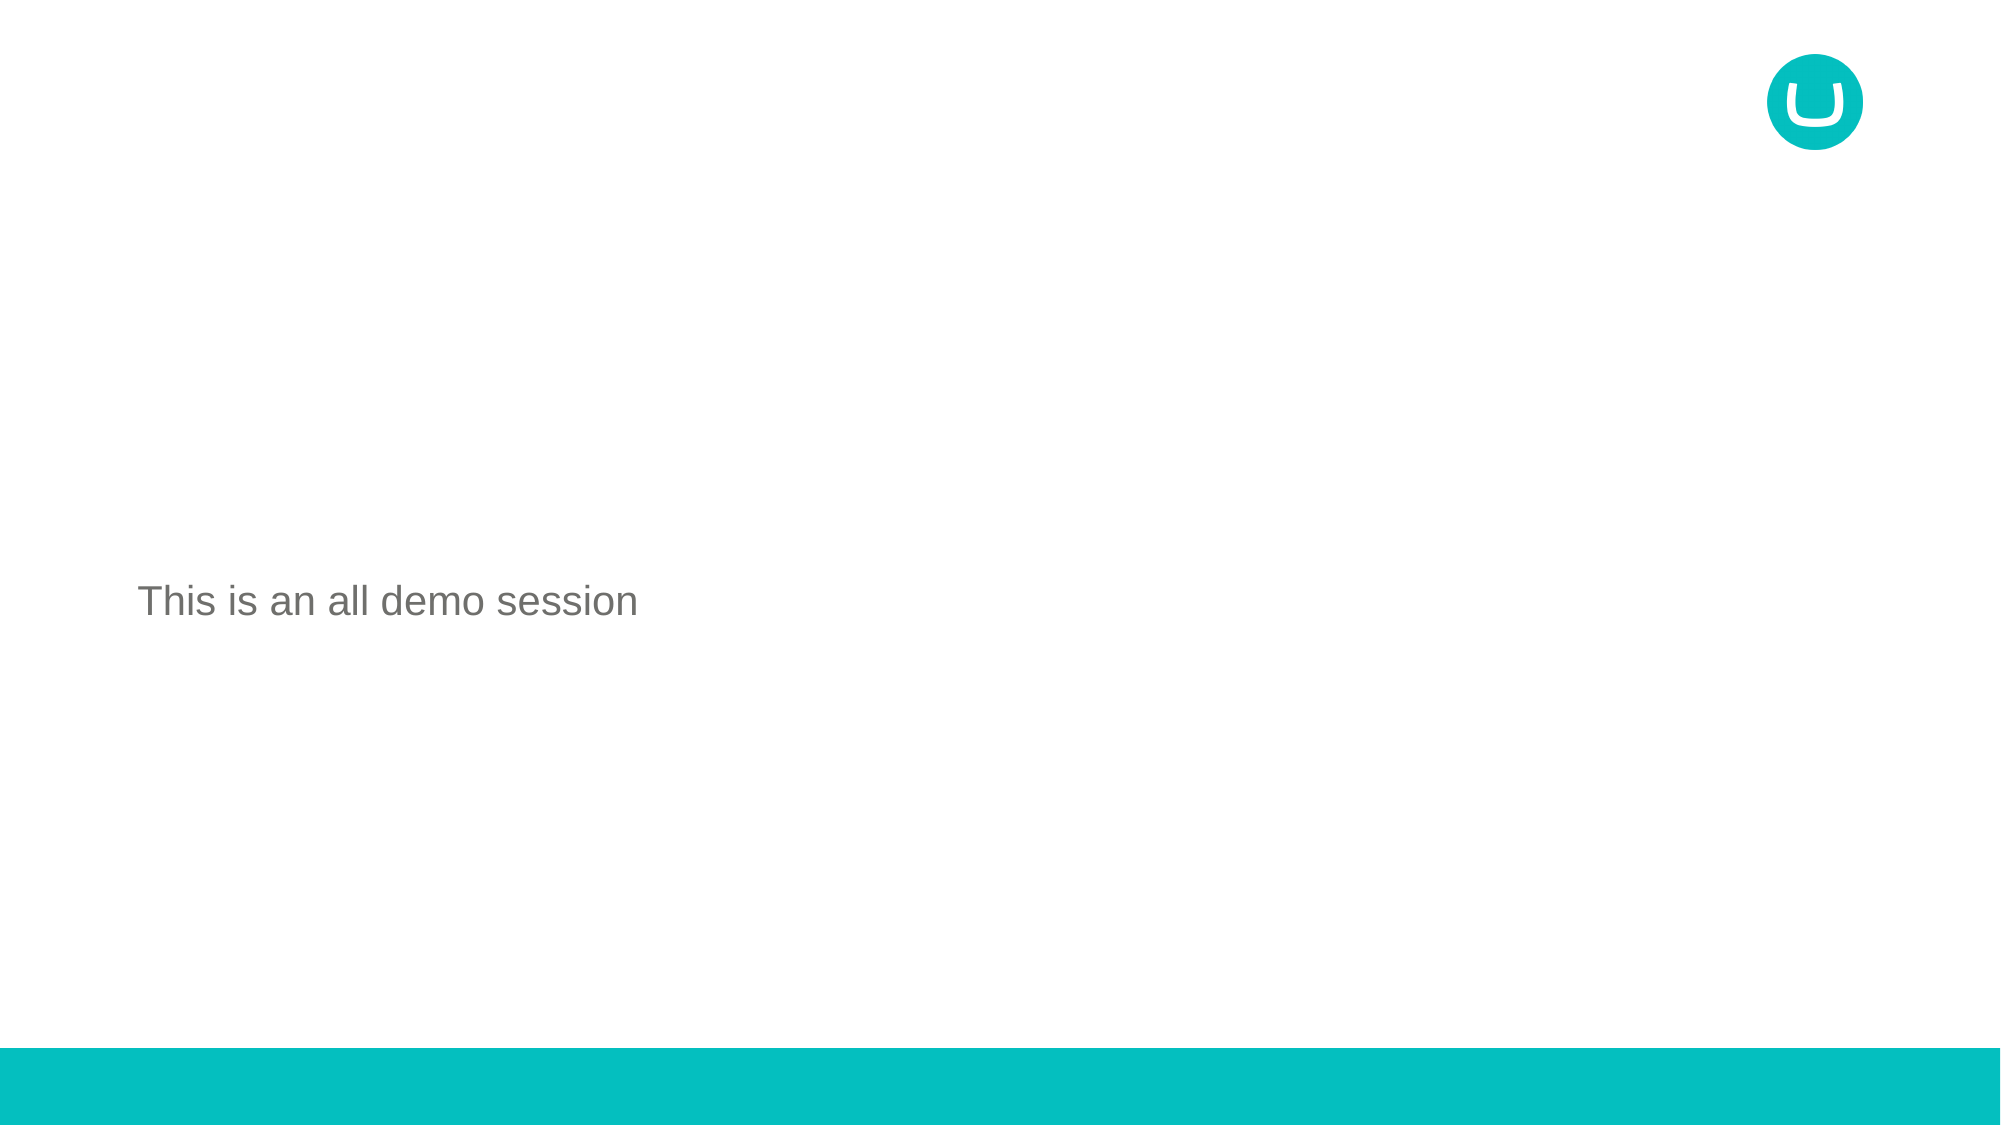

#
This is an all demo session